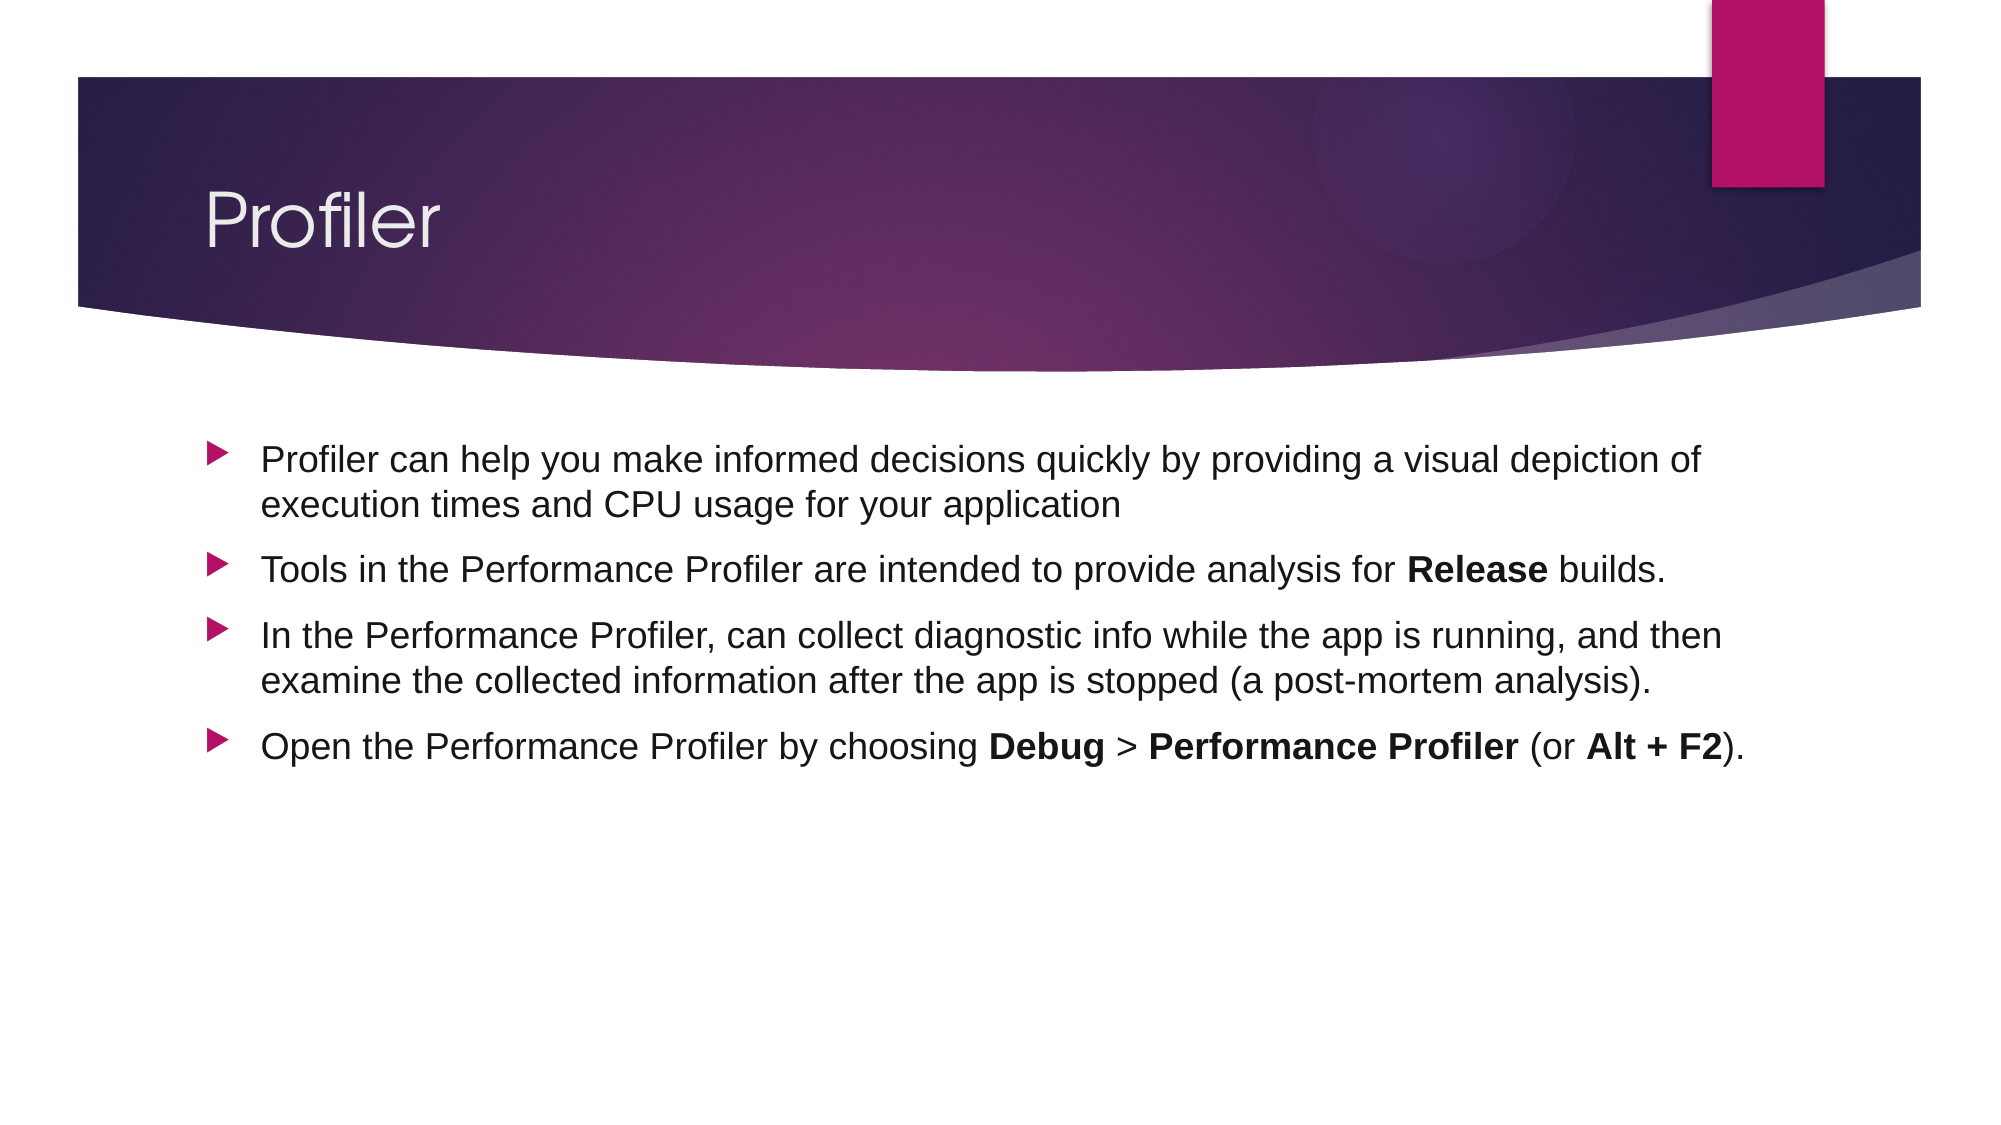

# Profiler
Profiler can help you make informed decisions quickly by providing a visual depiction of execution times and CPU usage for your application
Tools in the Performance Profiler are intended to provide analysis for Release builds.
In the Performance Profiler, can collect diagnostic info while the app is running, and then examine the collected information after the app is stopped (a post-mortem analysis).
Open the Performance Profiler by choosing Debug > Performance Profiler (or Alt + F2).